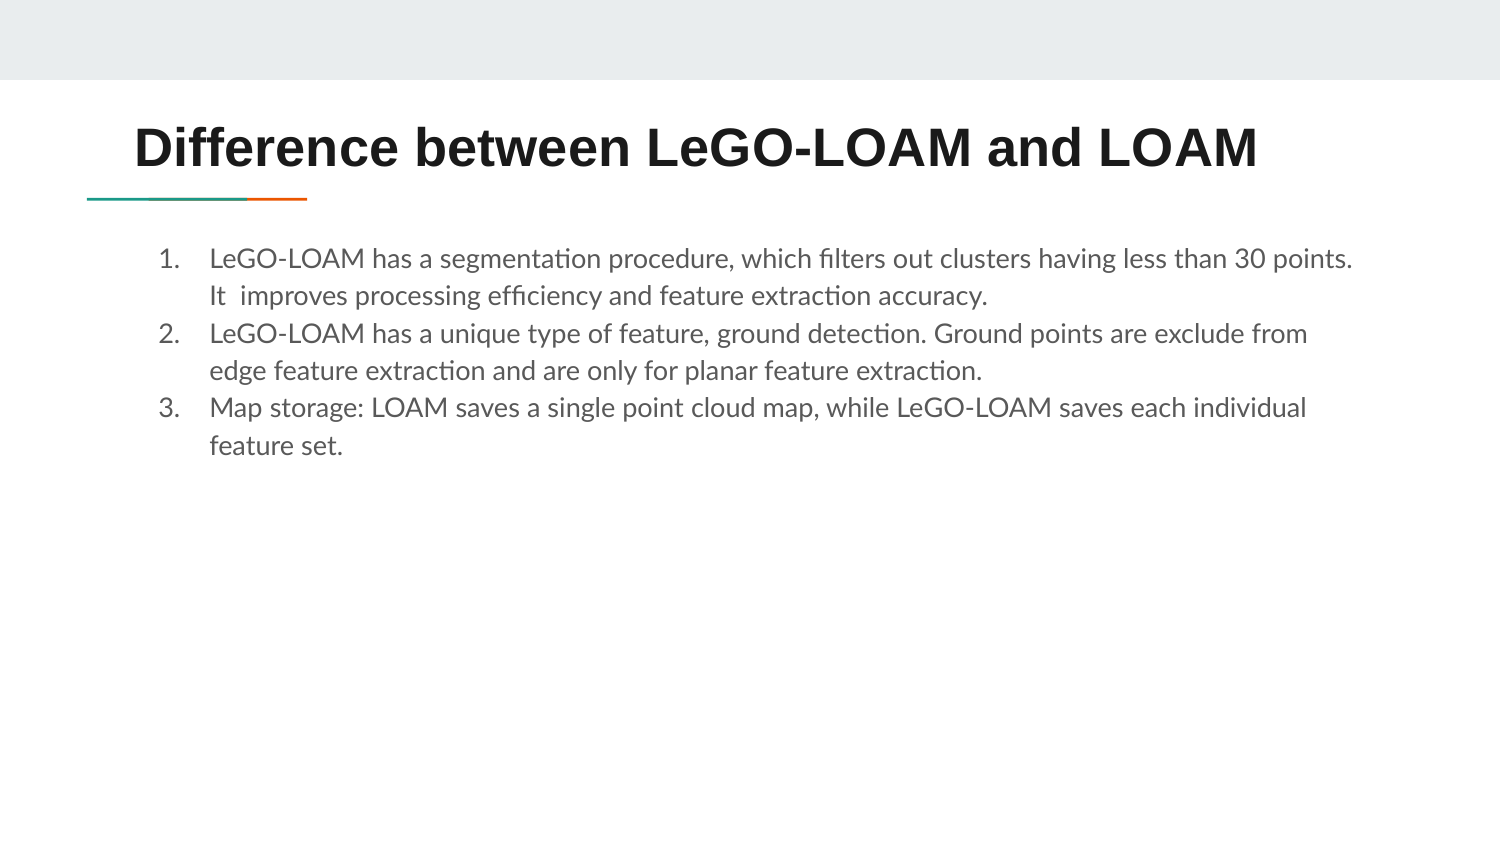

# Difference between LeGO-LOAM and LOAM
LeGO-LOAM has a segmentation procedure, which filters out clusters having less than 30 points. It  improves processing efﬁciency and feature extraction accuracy.
LeGO-LOAM has a unique type of feature, ground detection. Ground points are exclude from edge feature extraction and are only for planar feature extraction.
Map storage: LOAM saves a single point cloud map, while LeGO-LOAM saves each individual feature set.